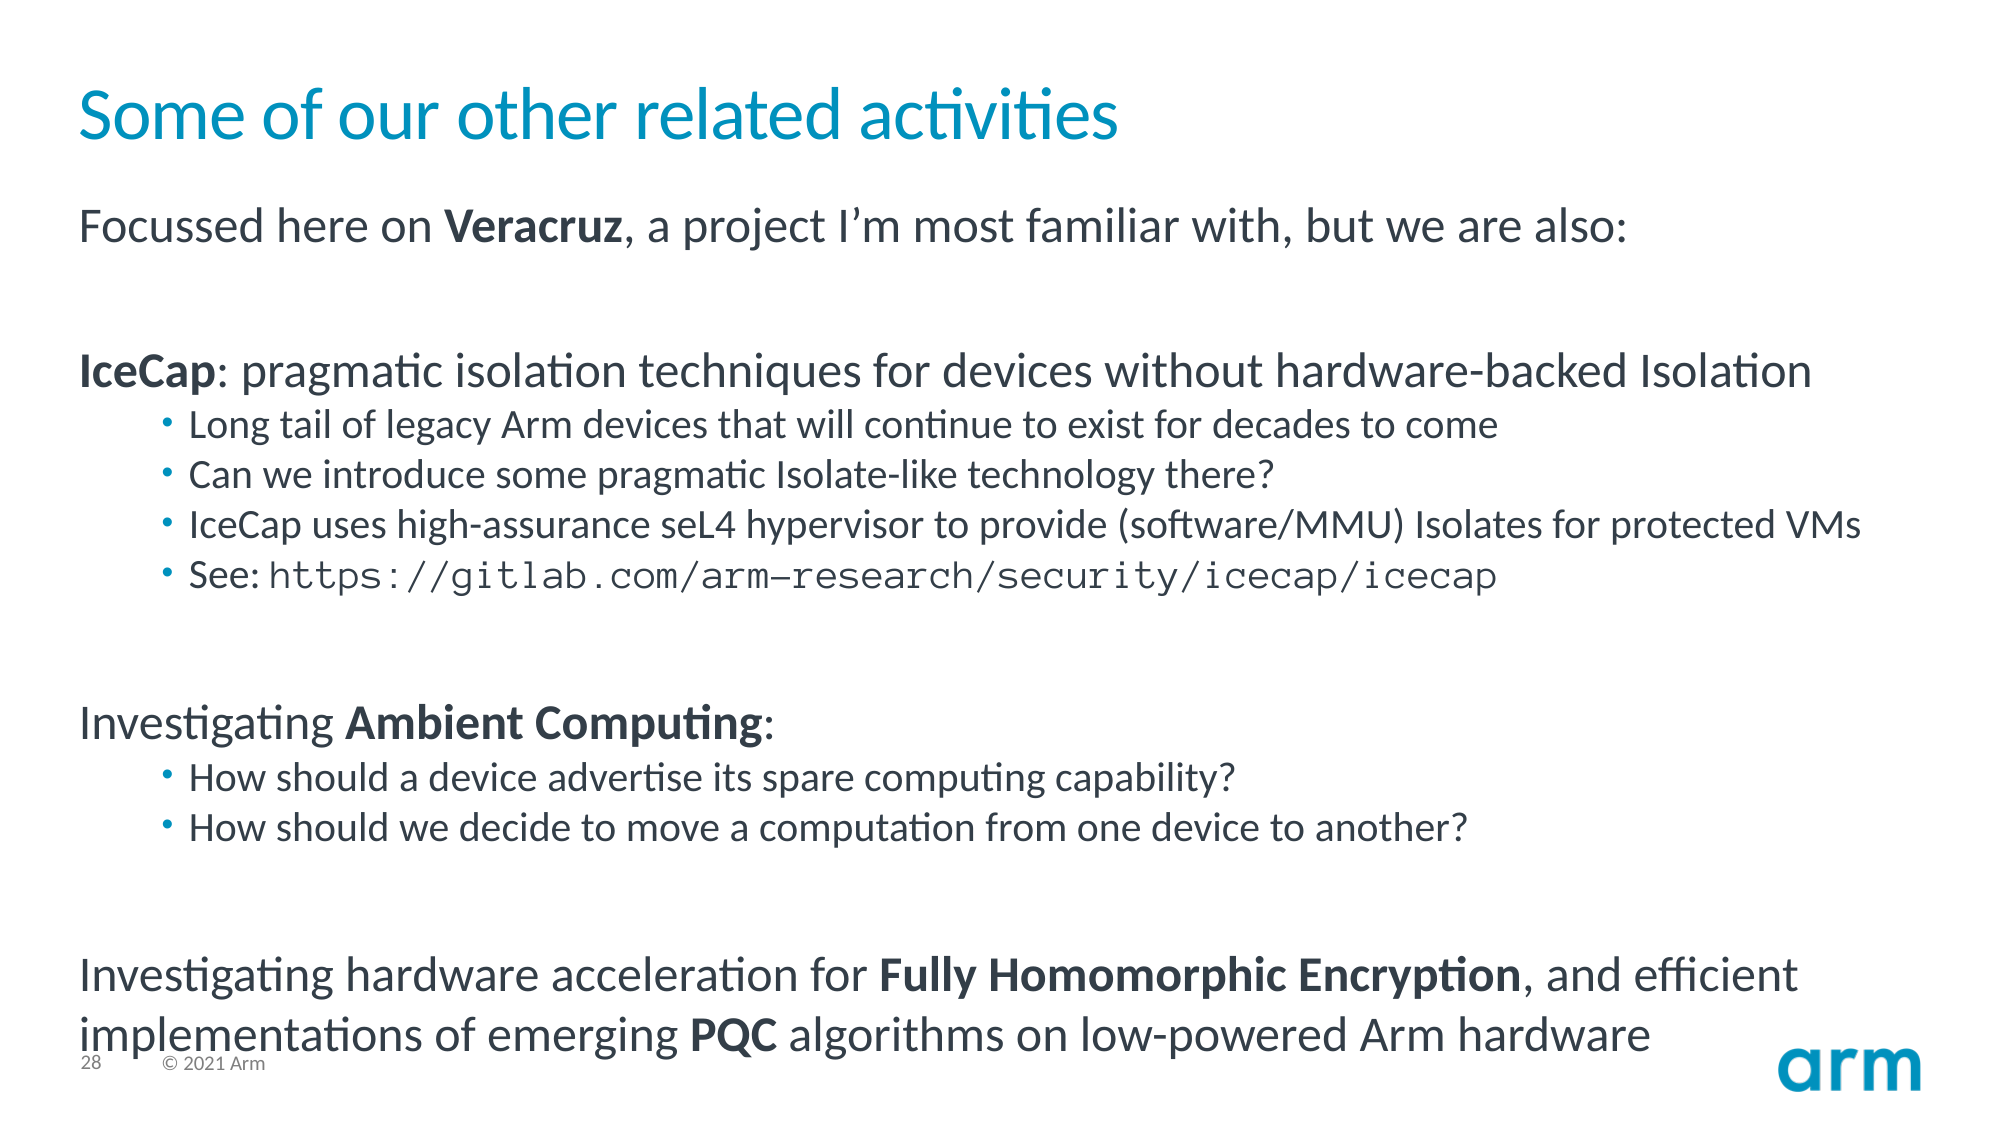

# Some of our other related activities
Focussed here on Veracruz, a project I’m most familiar with, but we are also:

IceCap: pragmatic isolation techniques for devices without hardware-backed Isolation
Long tail of legacy Arm devices that will continue to exist for decades to come
Can we introduce some pragmatic Isolate-like technology there?
IceCap uses high-assurance seL4 hypervisor to provide (software/MMU) Isolates for protected VMs
See: https://gitlab.com/arm-research/security/icecap/icecap

Investigating Ambient Computing:
How should a device advertise its spare computing capability?
How should we decide to move a computation from one device to another?

Investigating hardware acceleration for Fully Homomorphic Encryption, and efficient implementations of emerging PQC algorithms on low-powered Arm hardware